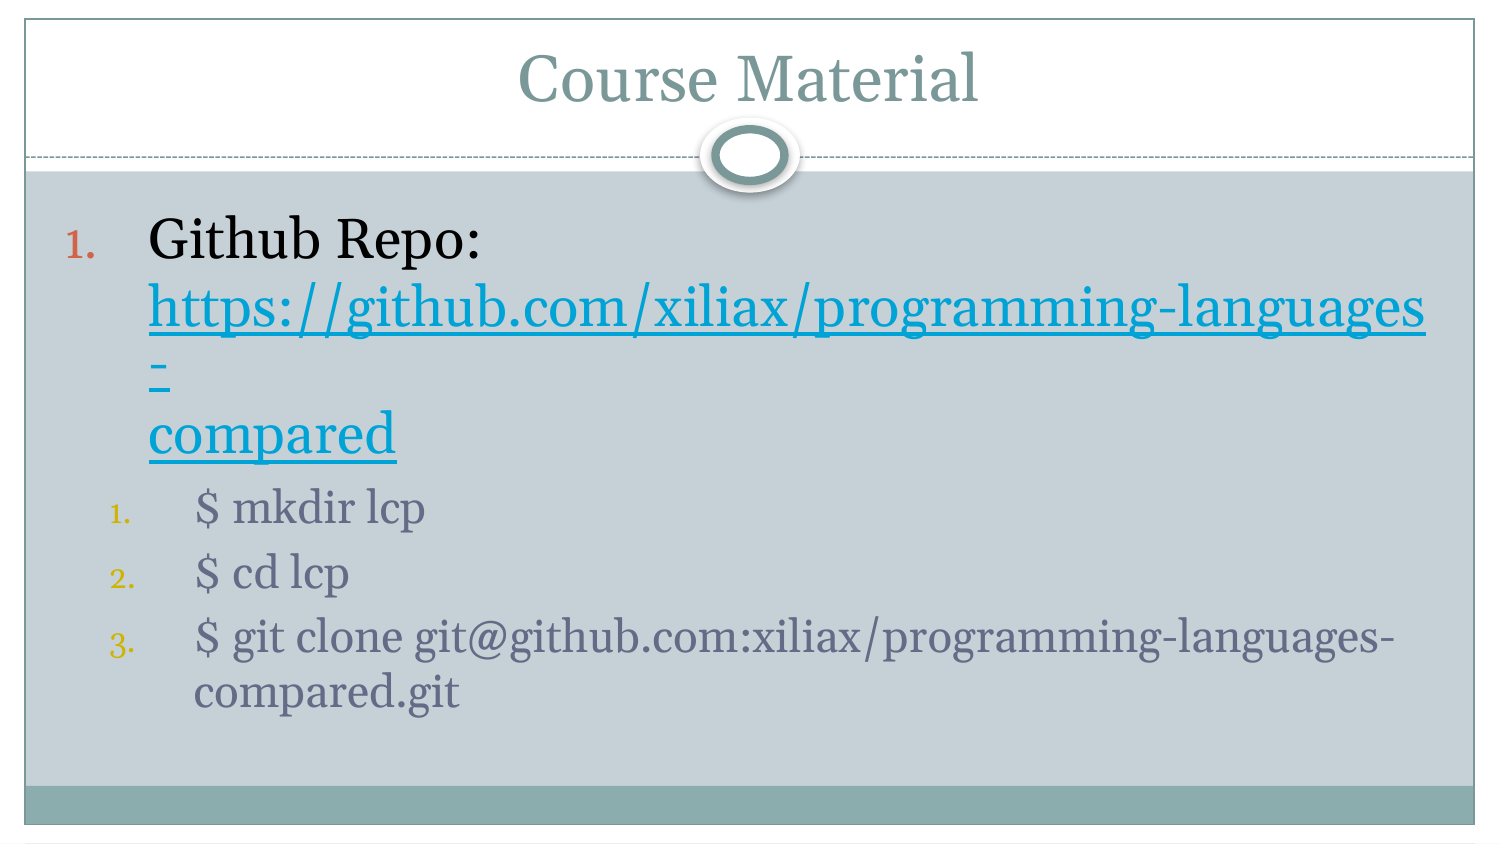

# Course Material
Github Repo: https://github.com/xiliax/programming-languages-compared
$ mkdir lcp
$ cd lcp
$ git clone git@github.com:xiliax/programming-languages-compared.git